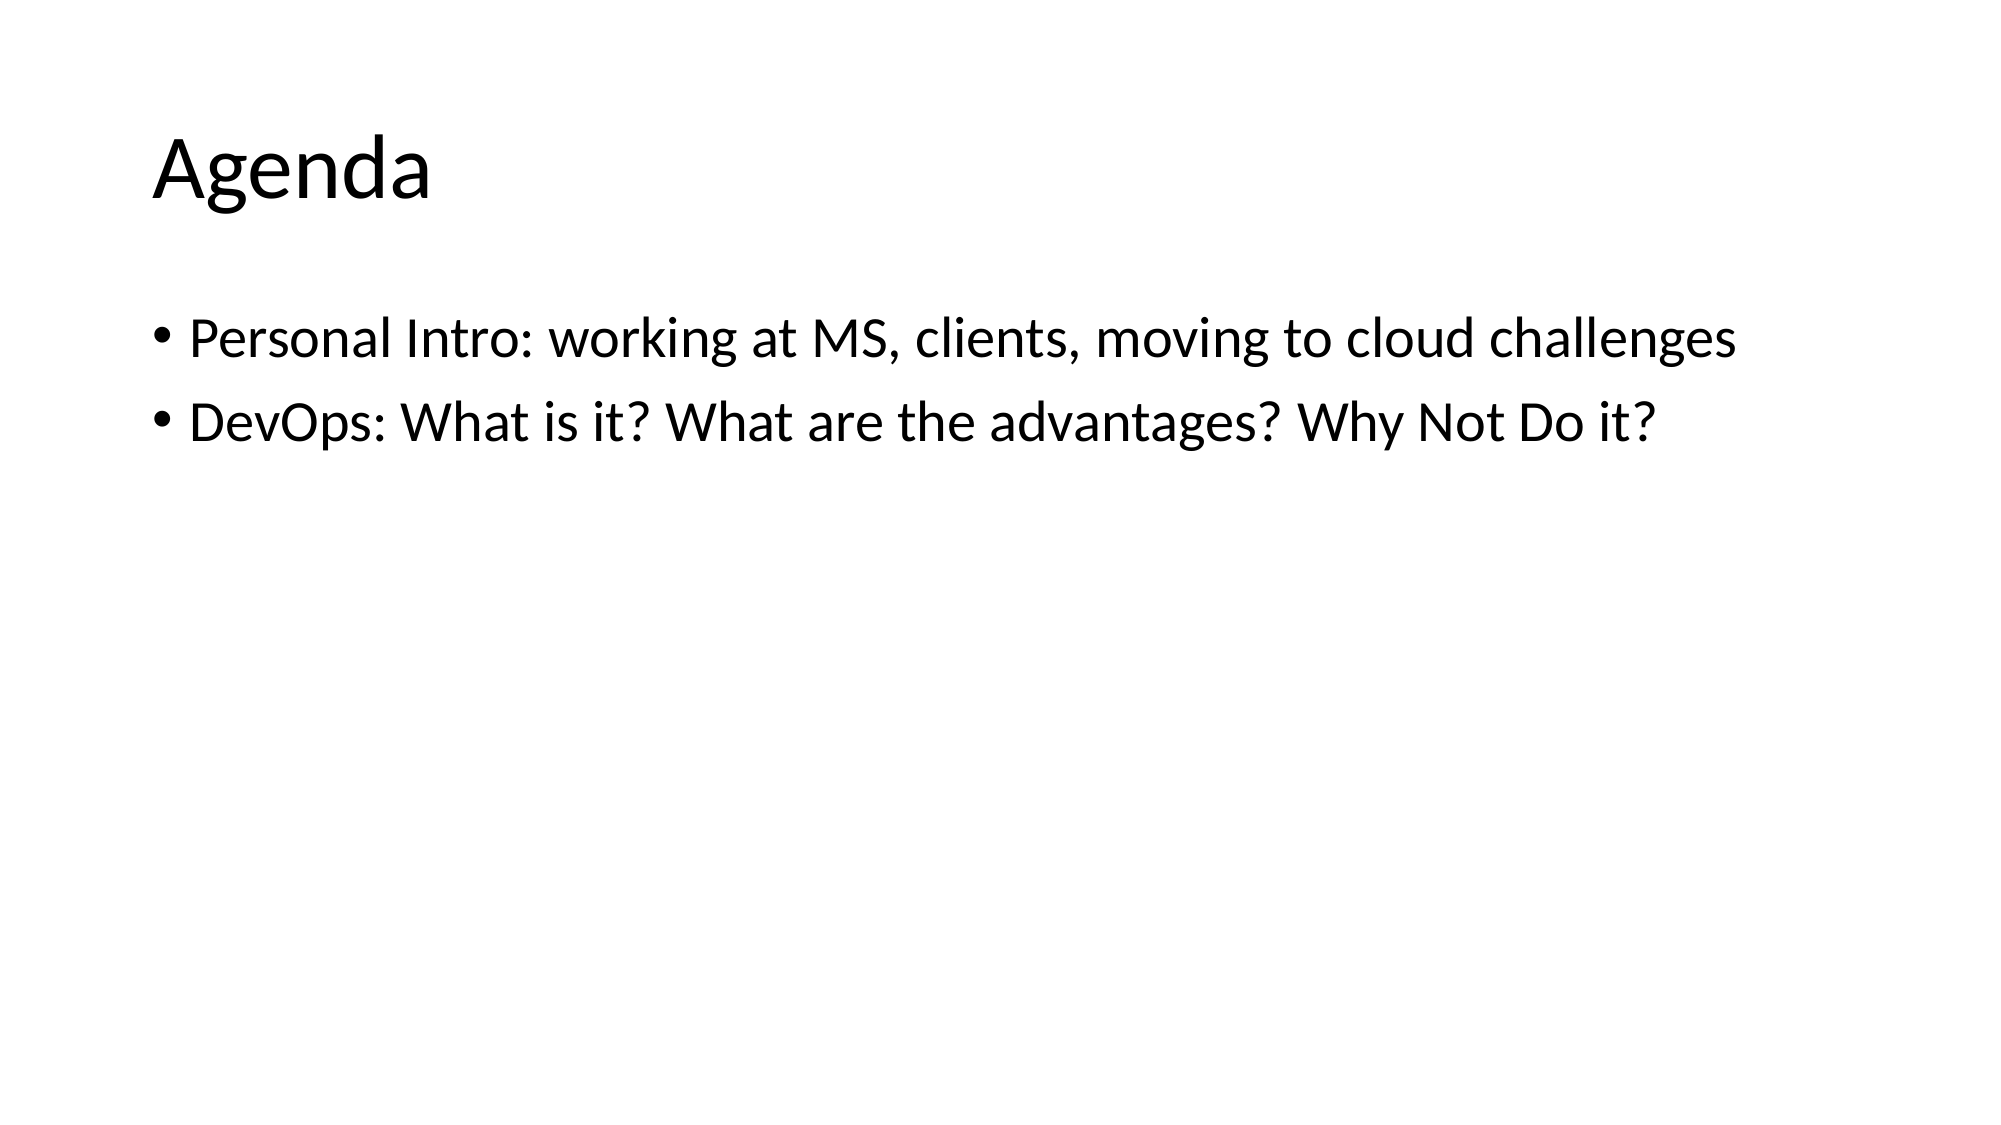

# Agenda
Personal Intro: working at MS, clients, moving to cloud challenges
DevOps: What is it? What are the advantages? Why Not Do it?